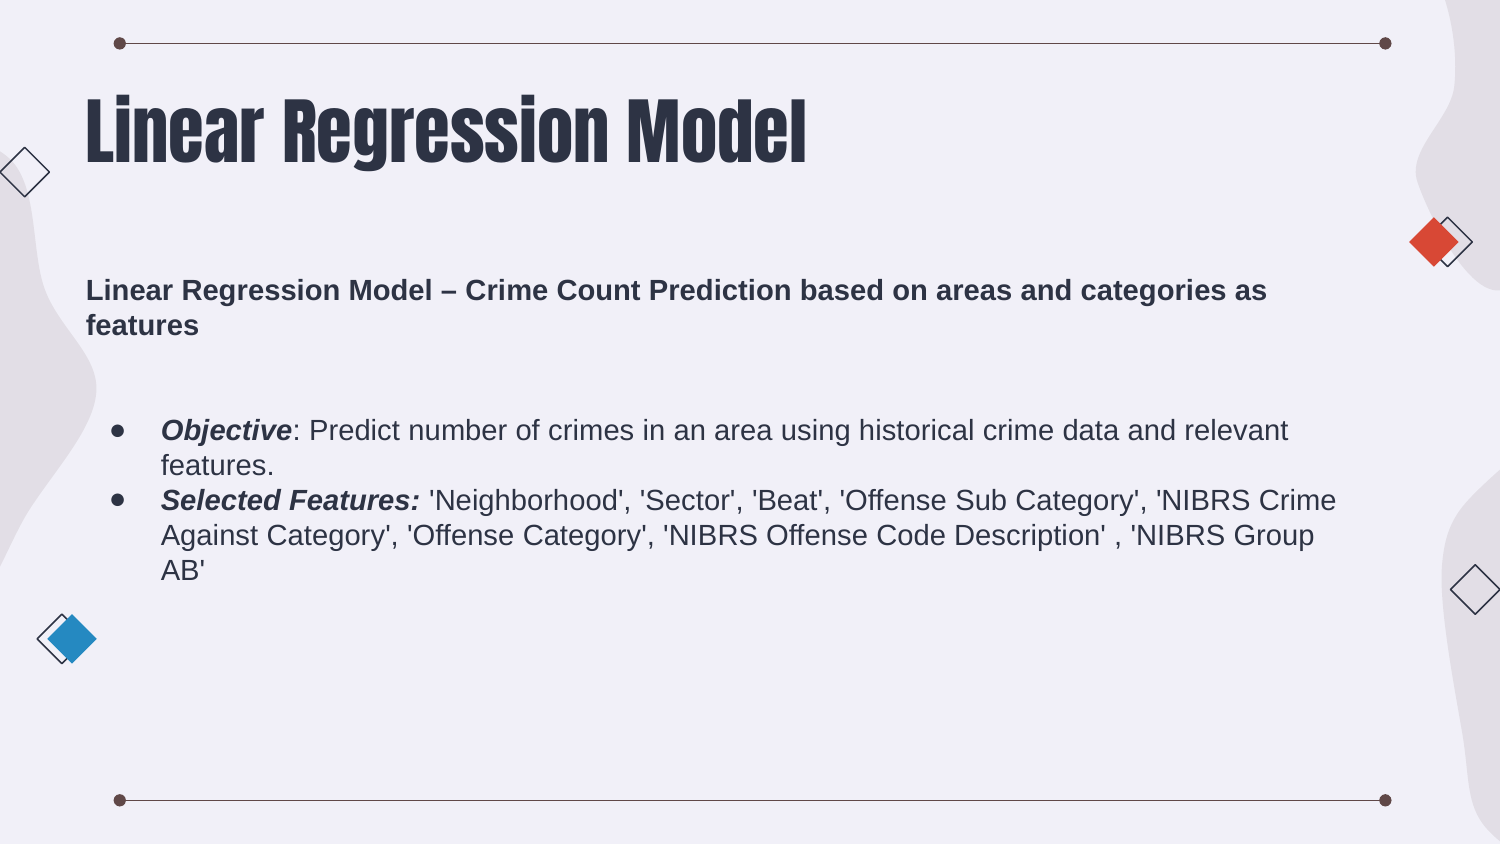

# Linear Regression Model

Linear Regression Model – Crime Count Prediction based on areas and categories as features

Objective: Predict number of crimes in an area using historical crime data and relevant features.
Selected Features: 'Neighborhood', 'Sector', 'Beat', 'Offense Sub Category', 'NIBRS Crime Against Category', 'Offense Category', 'NIBRS Offense Code Description' , 'NIBRS Group AB'